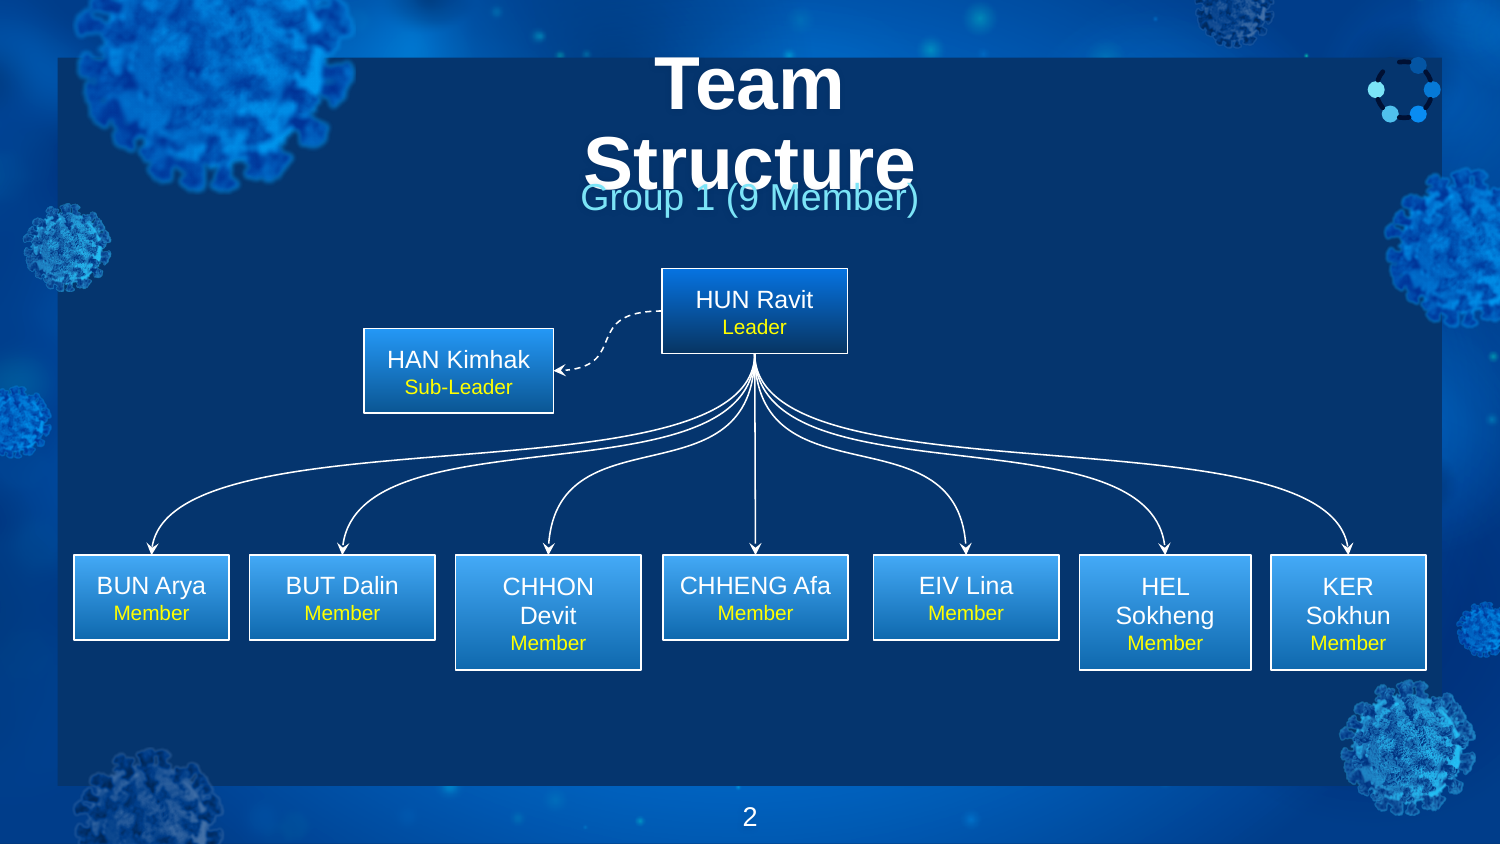

Team Structure
Group 1 (9 Member)
HUN Ravit
Leader
HAN Kimhak
Sub-Leader
BUN Arya
Member
BUT Dalin
Member
CHHON Devit
Member
CHHENG Afa
Member
EIV Lina
Member
HEL Sokheng
Member
KER Sokhun
Member
2